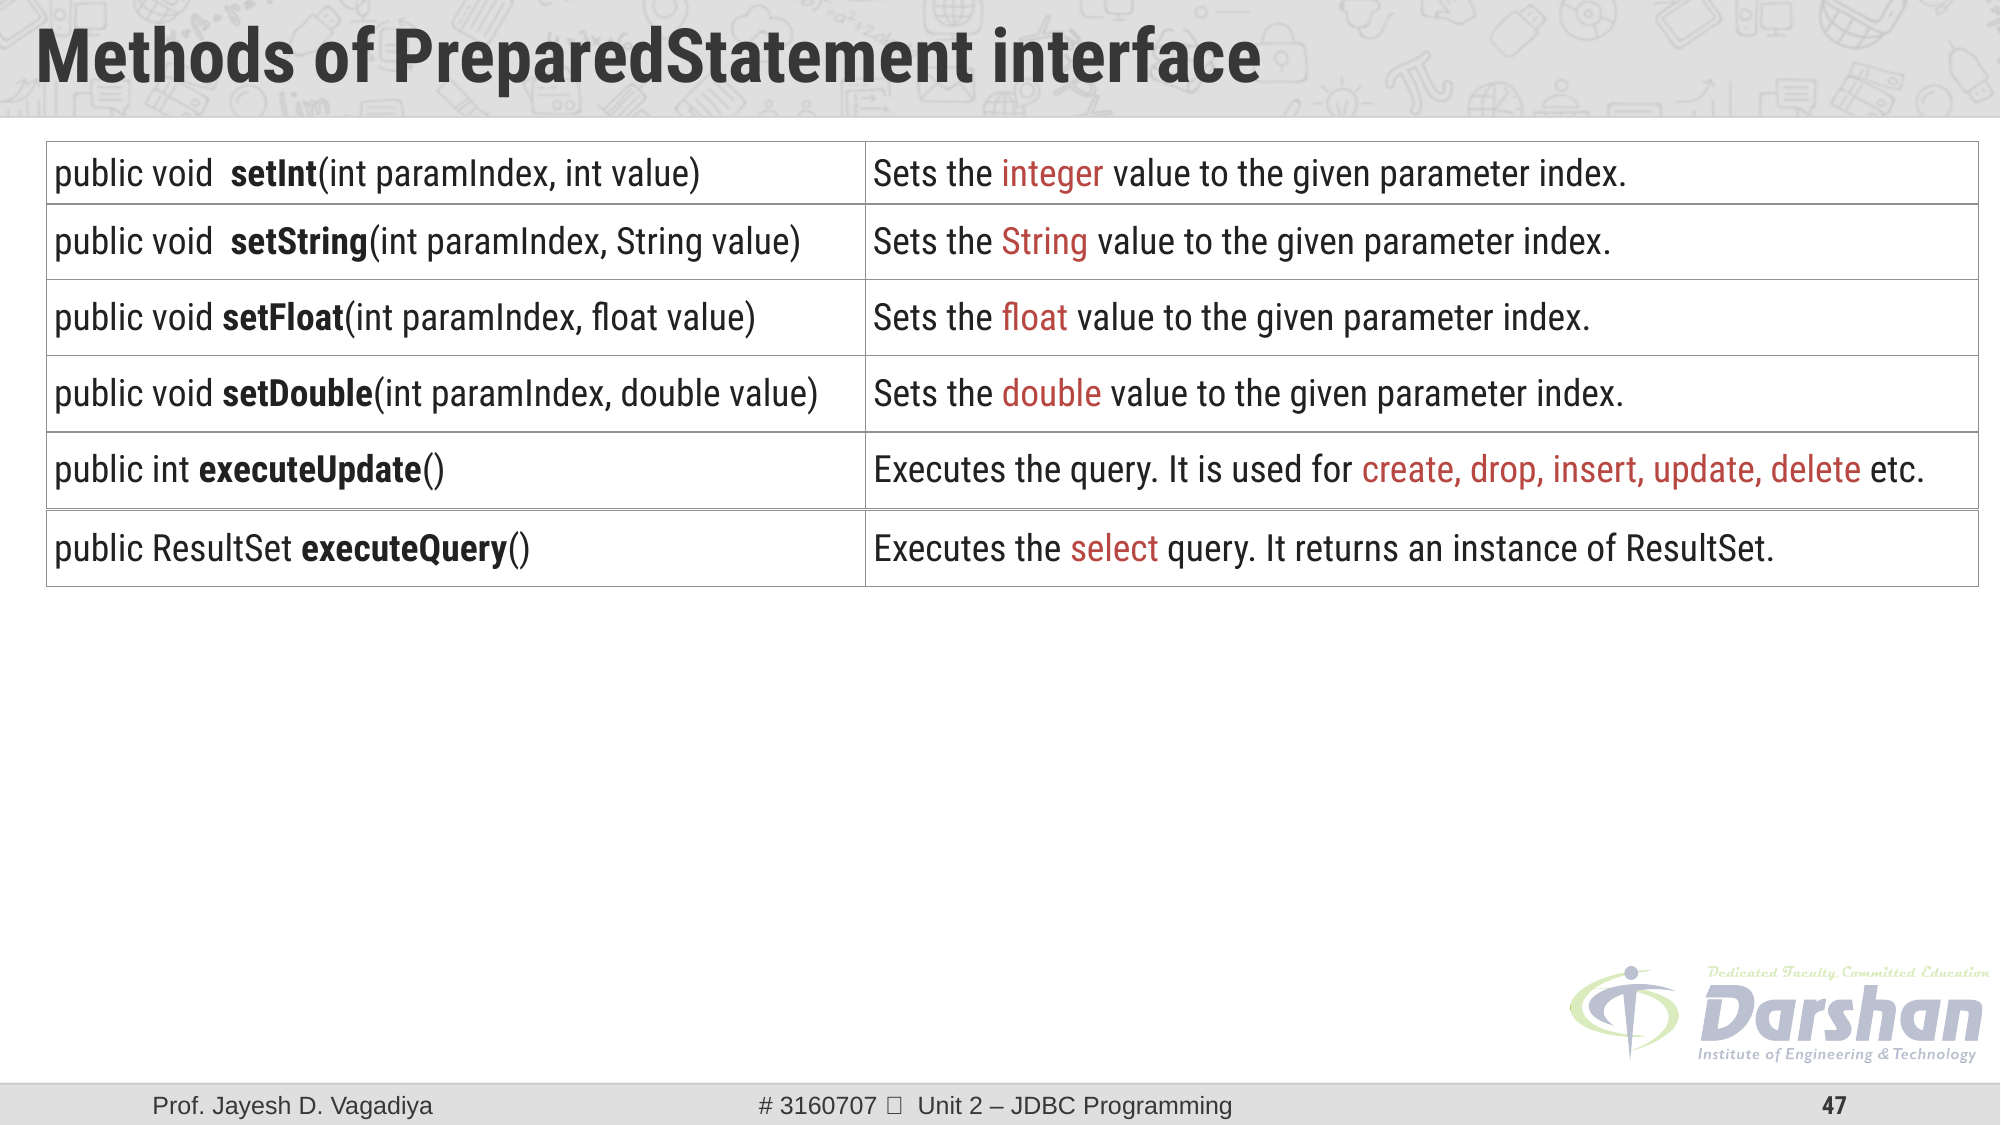

# Methods of PreparedStatement interface
| public void setInt(int paramIndex, int value) | Sets the integer value to the given parameter index. |
| --- | --- |
| public void setString(int paramIndex, String value) | Sets the String value to the given parameter index. |
| --- | --- |
| public void setFloat(int paramIndex, float value) | Sets the float value to the given parameter index. |
| --- | --- |
| public void setDouble(int paramIndex, double value) | Sets the double value to the given parameter index. |
| --- | --- |
| public int executeUpdate() | Executes the query. It is used for create, drop, insert, update, delete etc. |
| --- | --- |
| public ResultSet executeQuery() | Executes the select query. It returns an instance of ResultSet. |
| --- | --- |